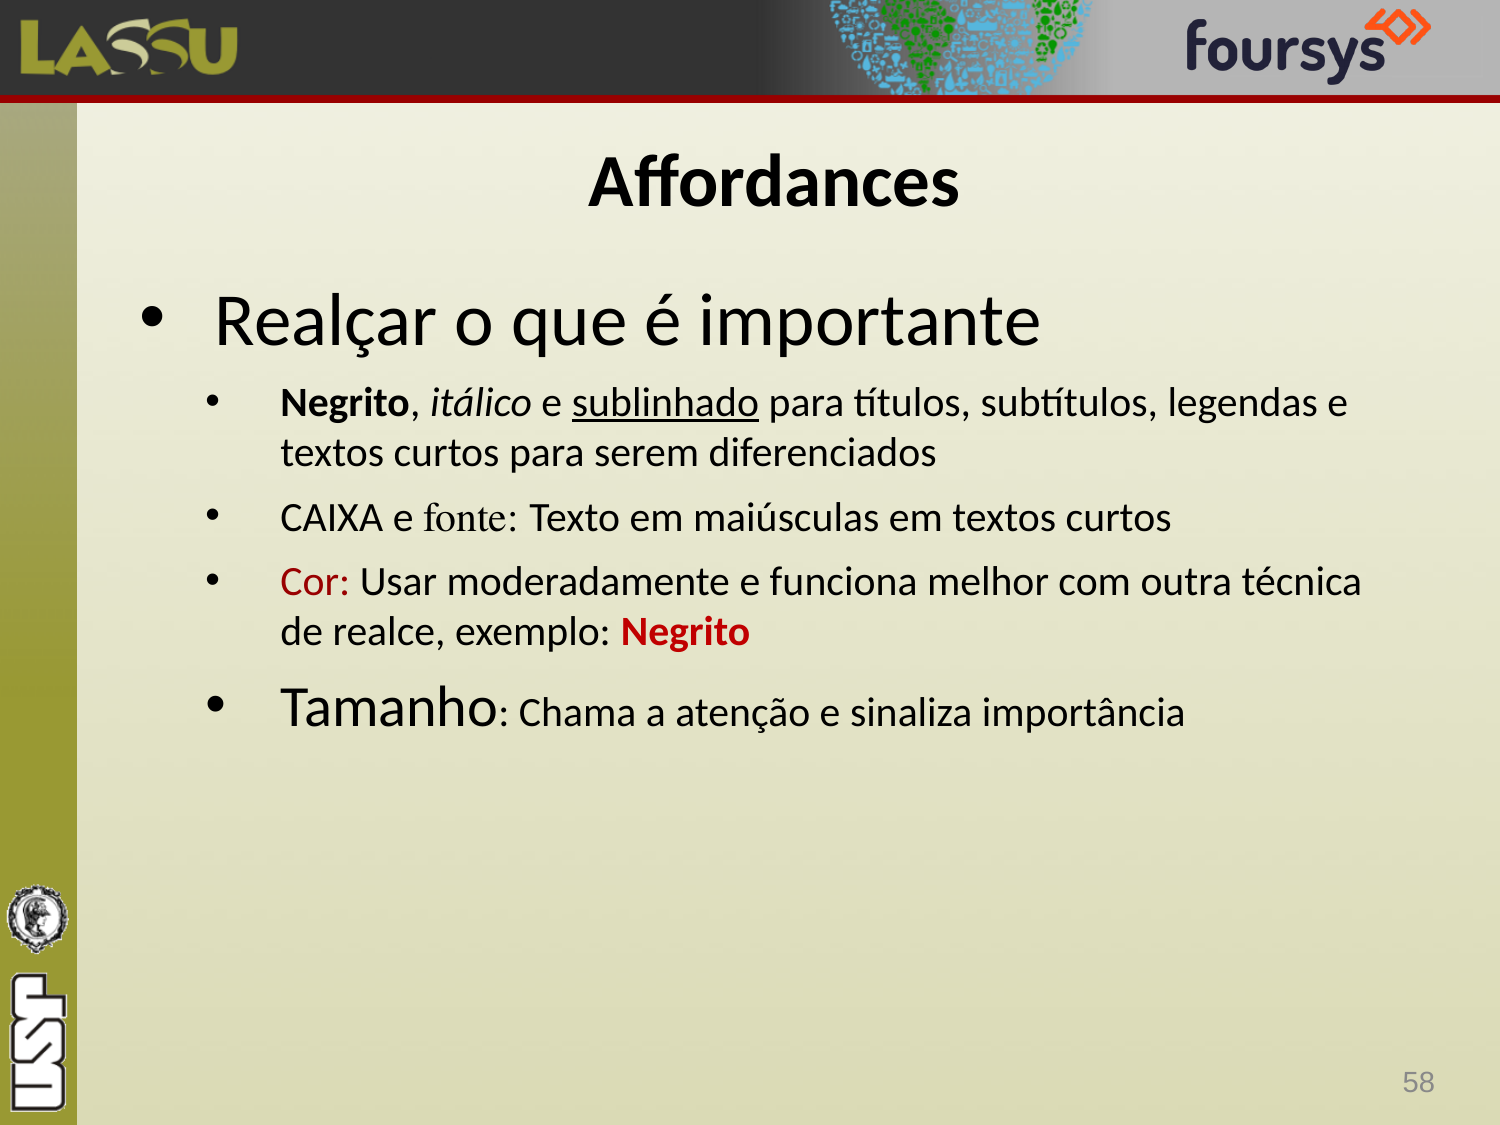

# Affordances
Realçar o que é importante
Negrito, itálico e sublinhado para títulos, subtítulos, legendas e textos curtos para serem diferenciados
CAIXA e fonte: Texto em maiúsculas em textos curtos
Cor: Usar moderadamente e funciona melhor com outra técnica de realce, exemplo: Negrito
Tamanho: Chama a atenção e sinaliza importância
58